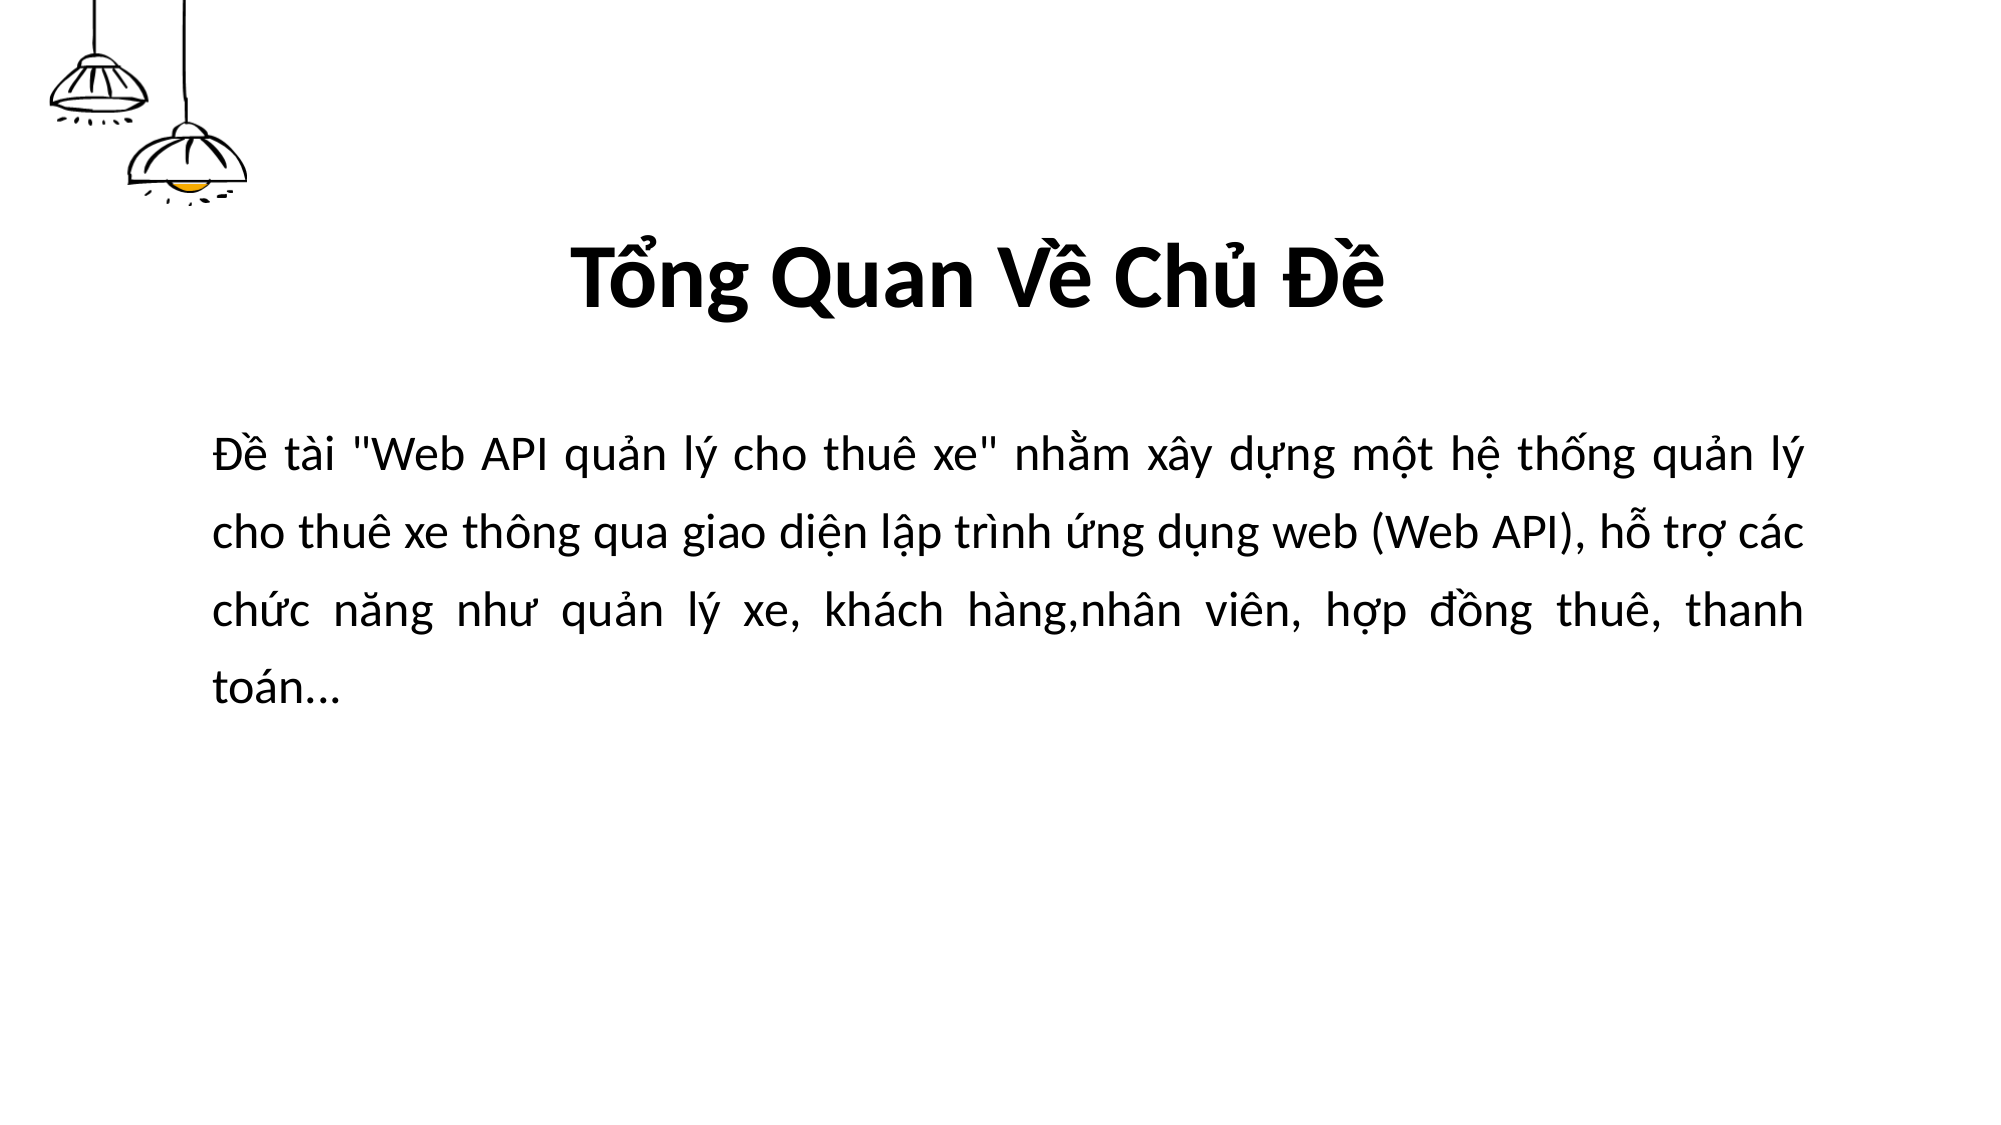

# Tổng Quan Về Chủ Đề
Đề tài "Web API quản lý cho thuê xe" nhằm xây dựng một hệ thống quản lý cho thuê xe thông qua giao diện lập trình ứng dụng web (Web API), hỗ trợ các chức năng như quản lý xe, khách hàng,nhân viên, hợp đồng thuê, thanh toán...